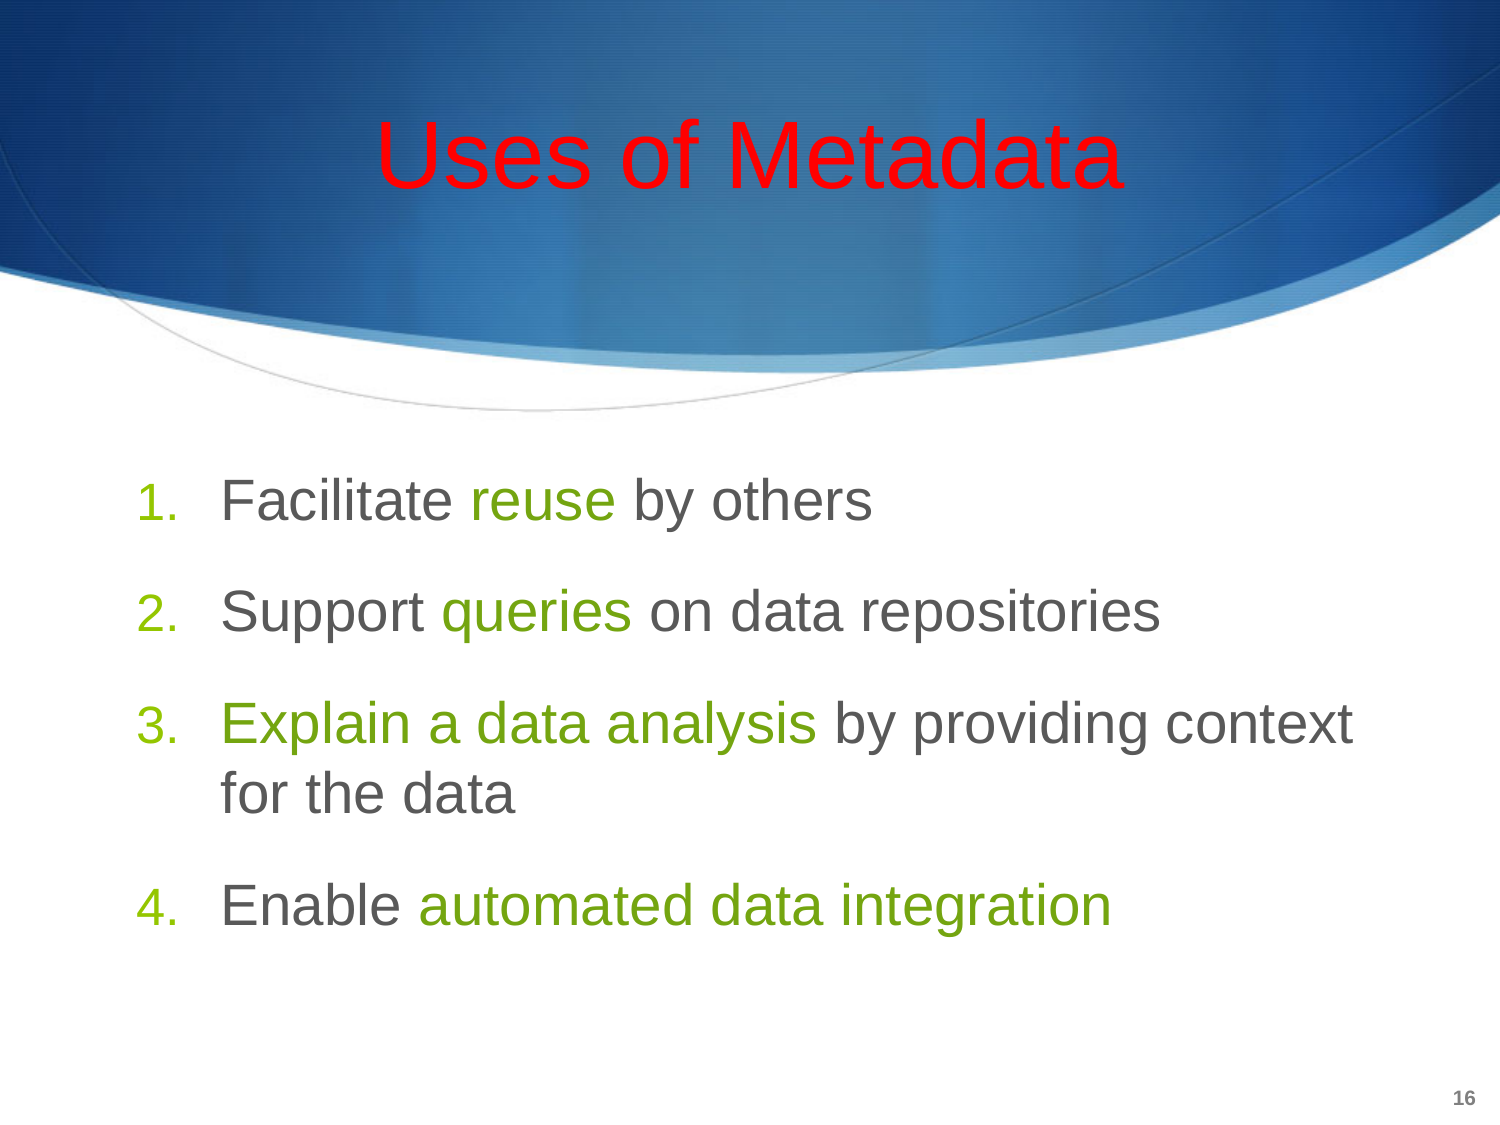

# Uses of Metadata
Facilitate reuse by others
Support queries on data repositories
Explain a data analysis by providing context for the data
Enable automated data integration
16